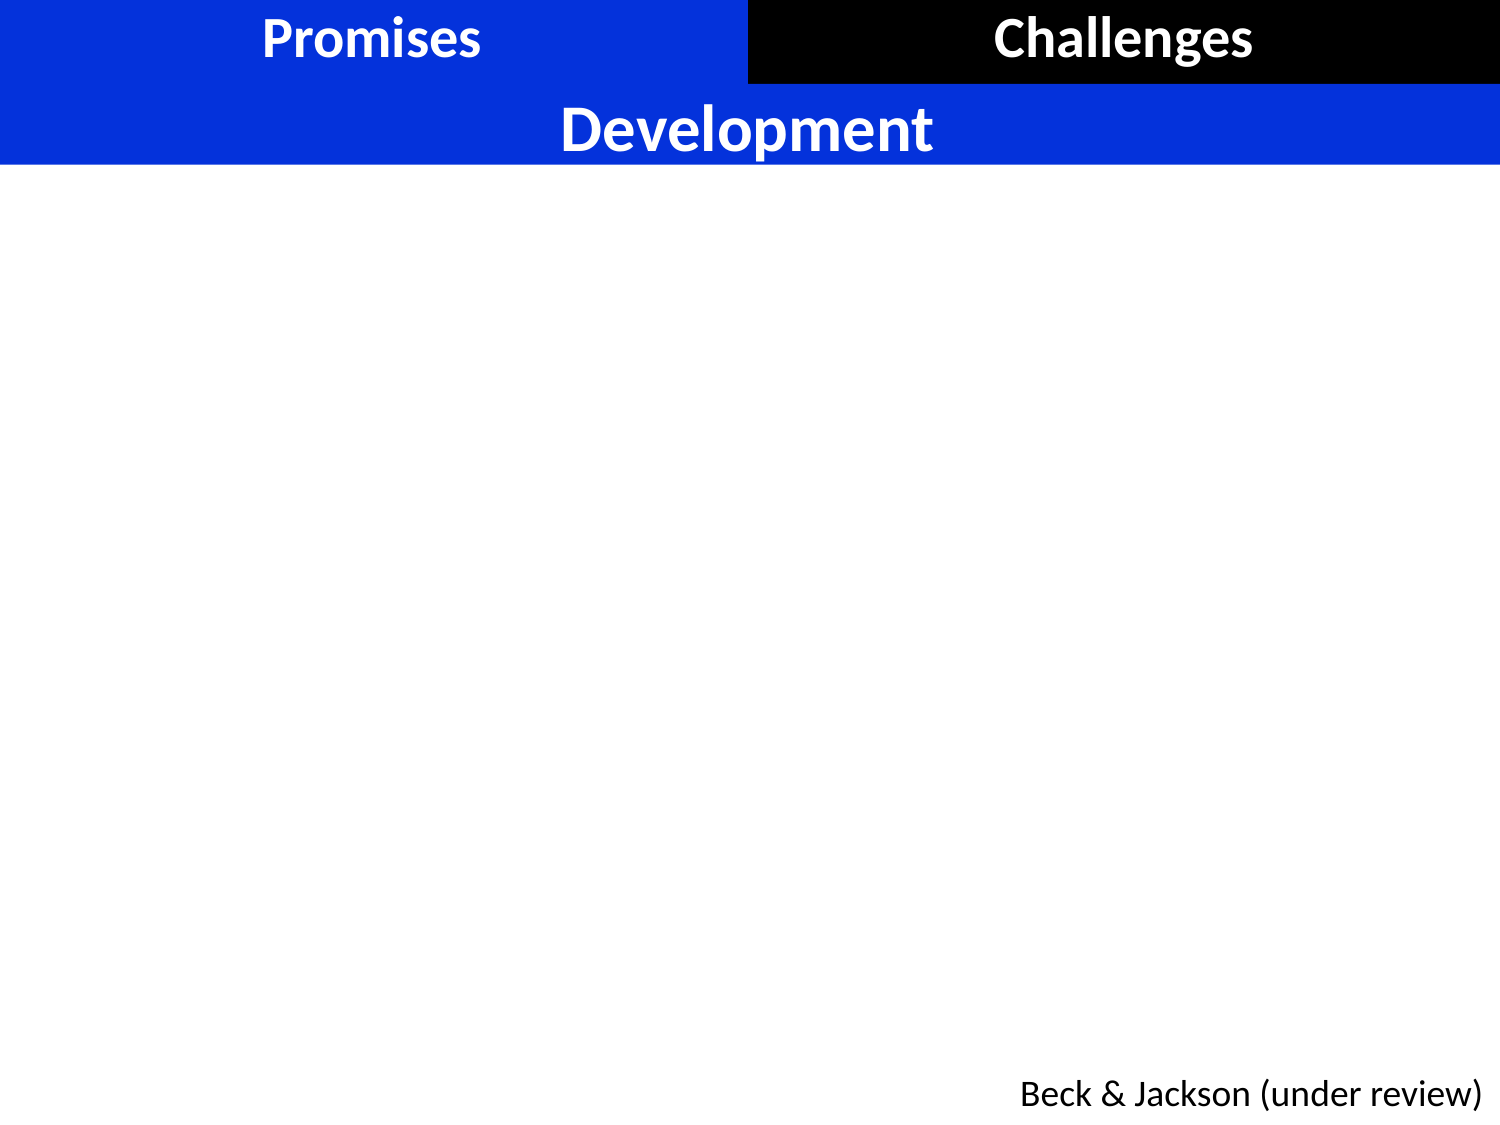

| Promises | Challenges |
| --- | --- |
Development
Beck & Jackson (under review)